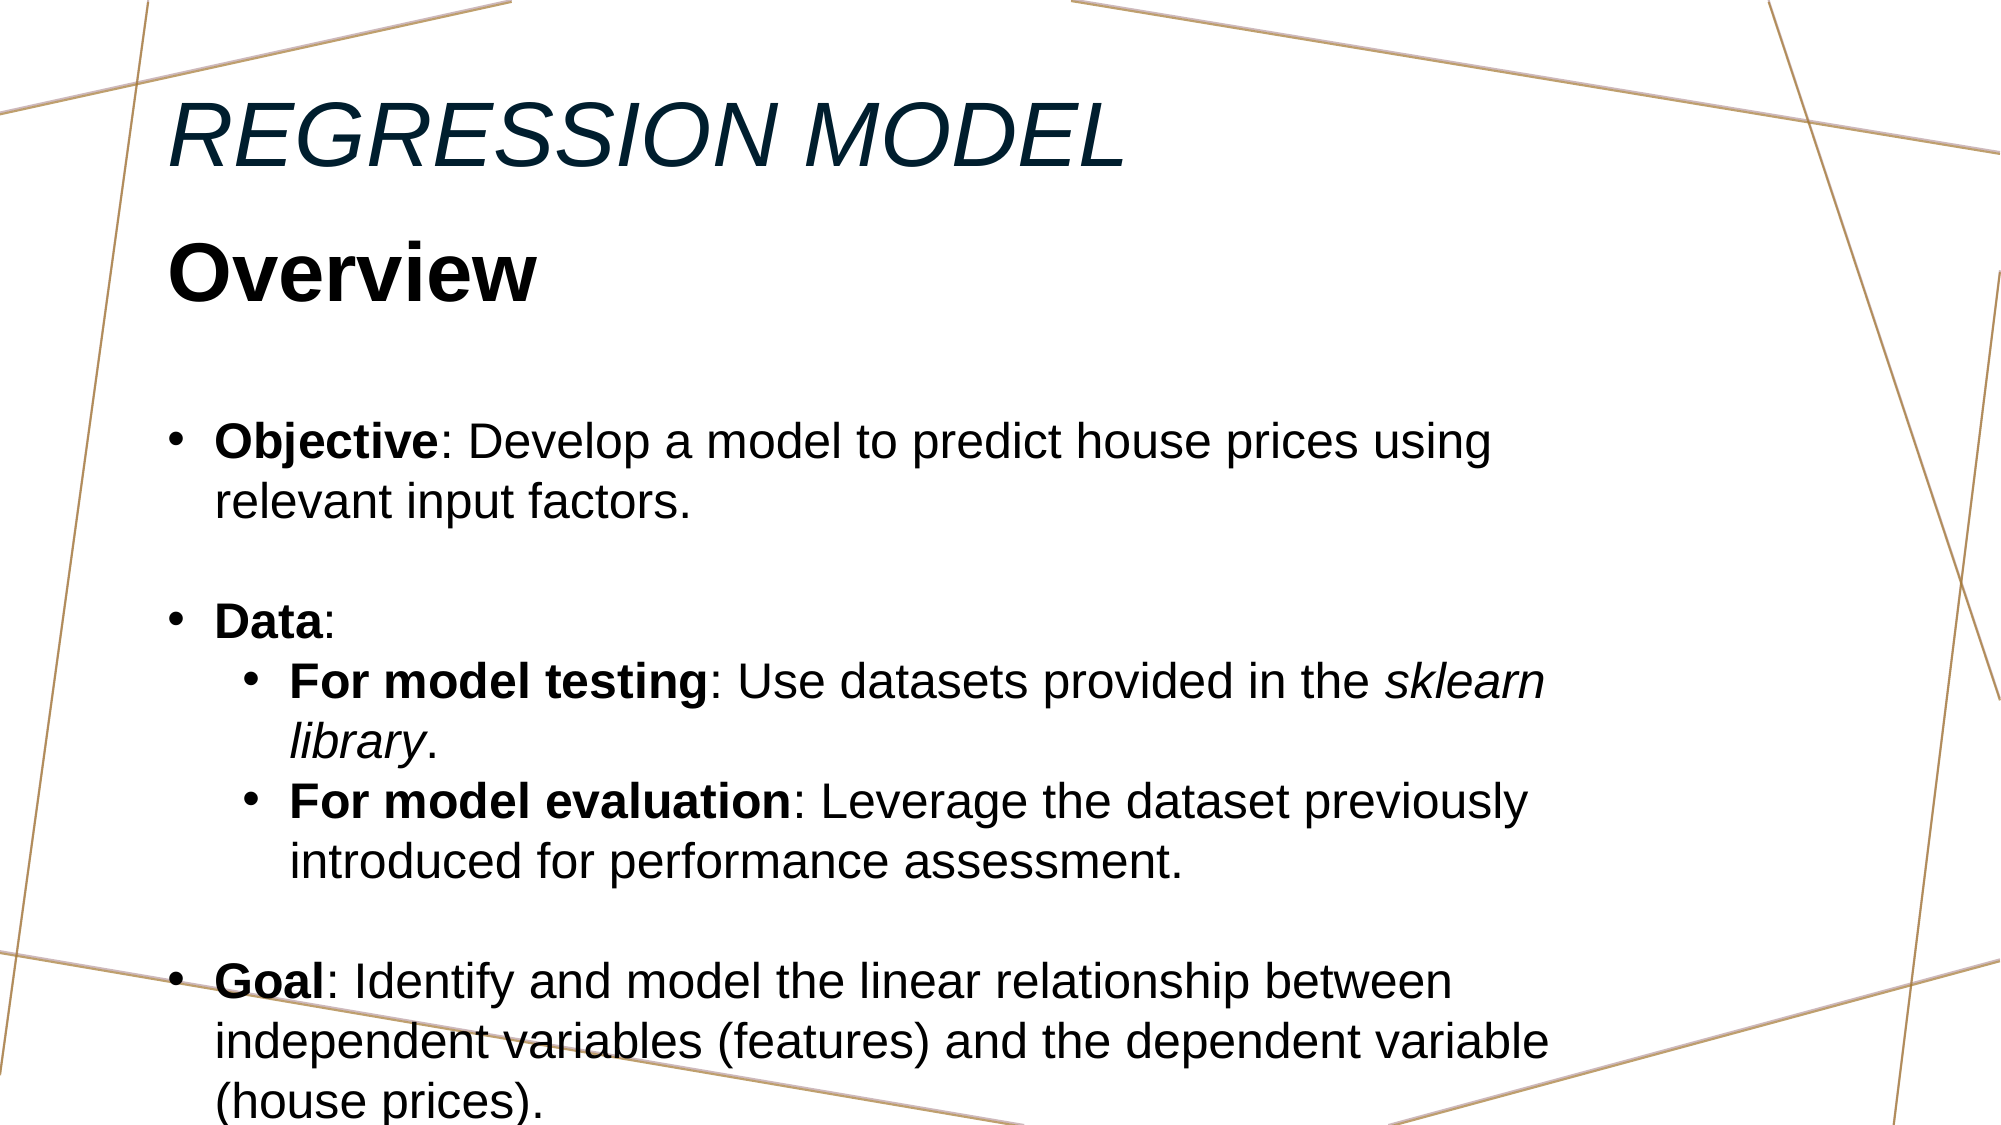

# Regression model
Overview

Objective: Develop a model to predict house prices using relevant input factors.

Data:
For model testing: Use datasets provided in the sklearn library.
For model evaluation: Leverage the dataset previously introduced for performance assessment.

Goal: Identify and model the linear relationship between independent variables (features) and the dependent variable (house prices).